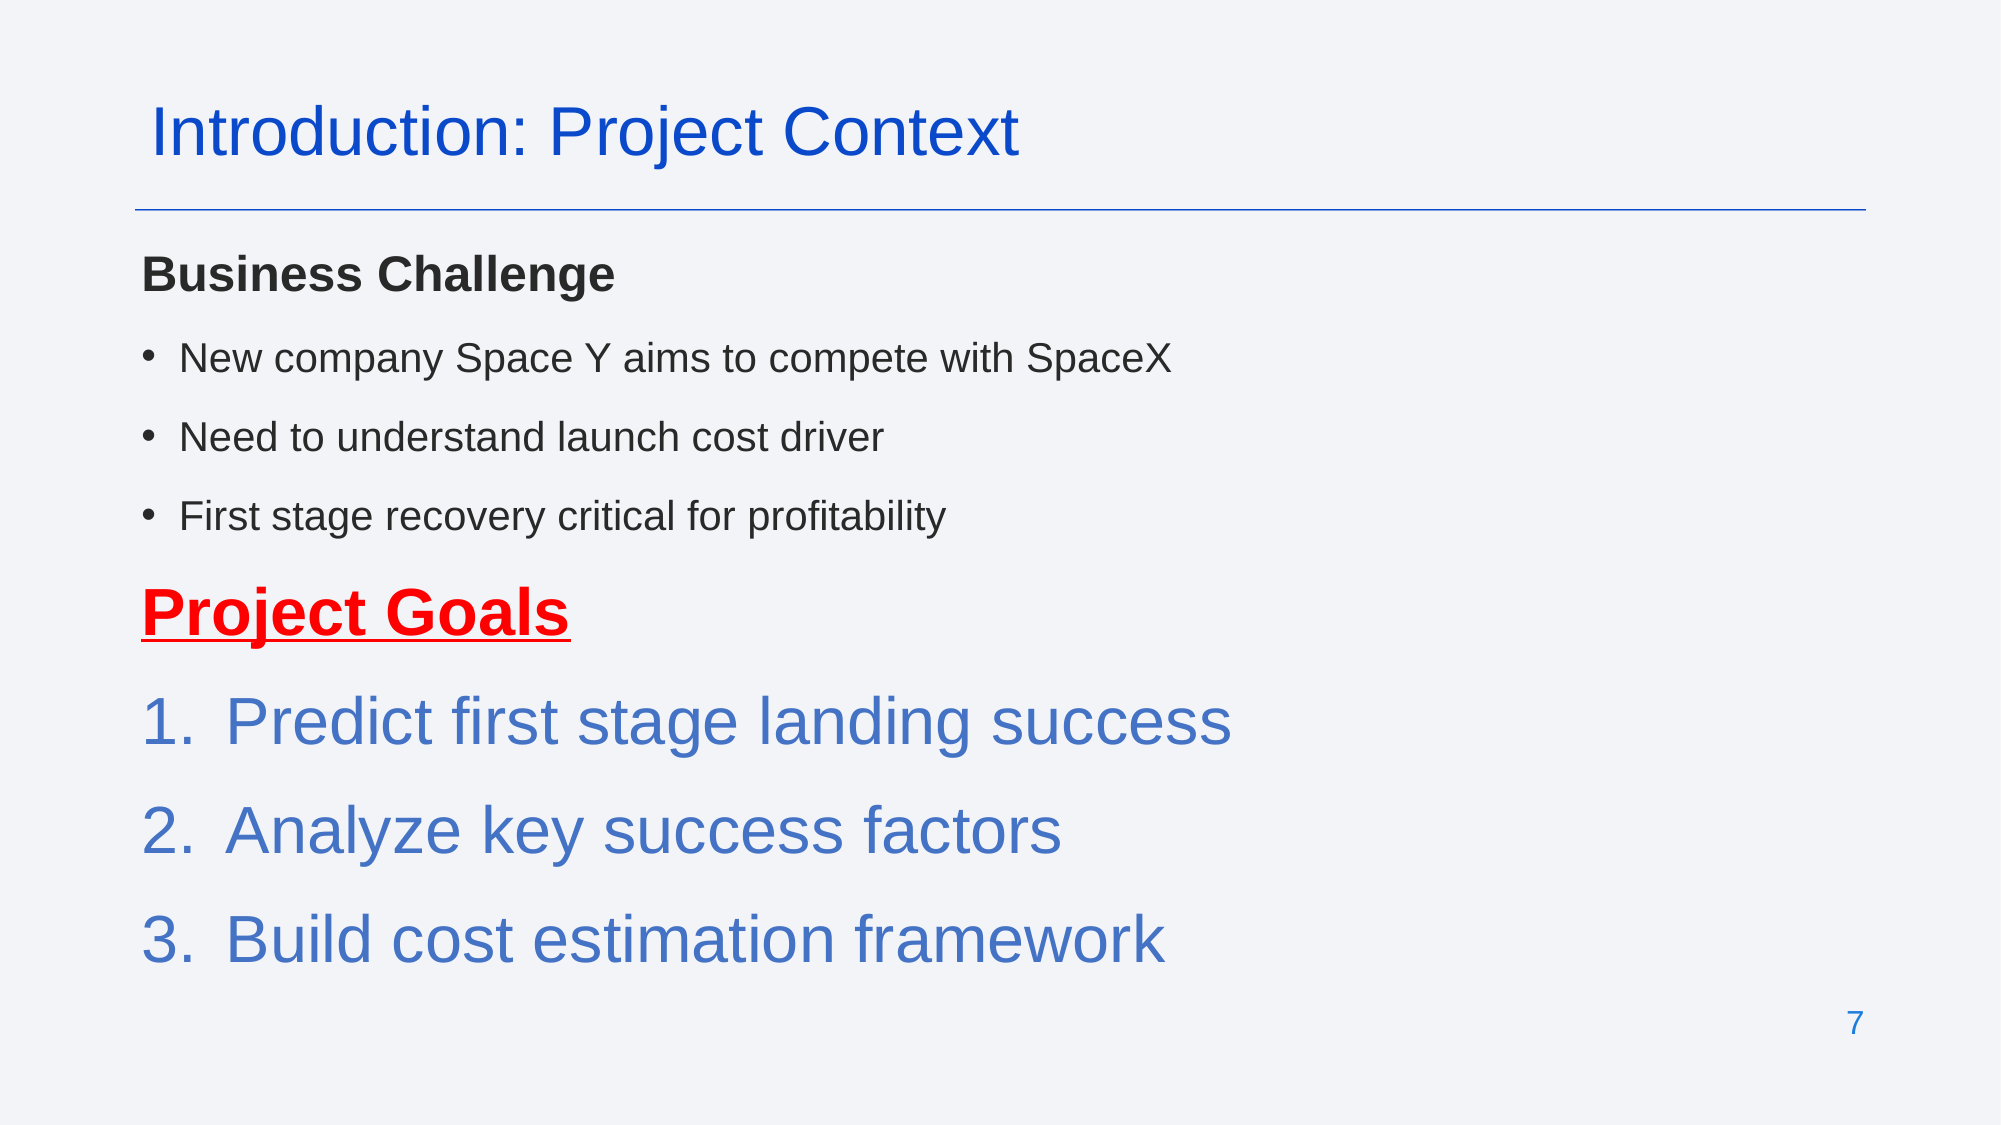

Introduction: Project Context
Business Challenge
New company Space Y aims to compete with SpaceX
Need to understand launch cost driver
First stage recovery critical for profitability
Project Goals
Predict first stage landing success
Analyze key success factors
Build cost estimation framework
7